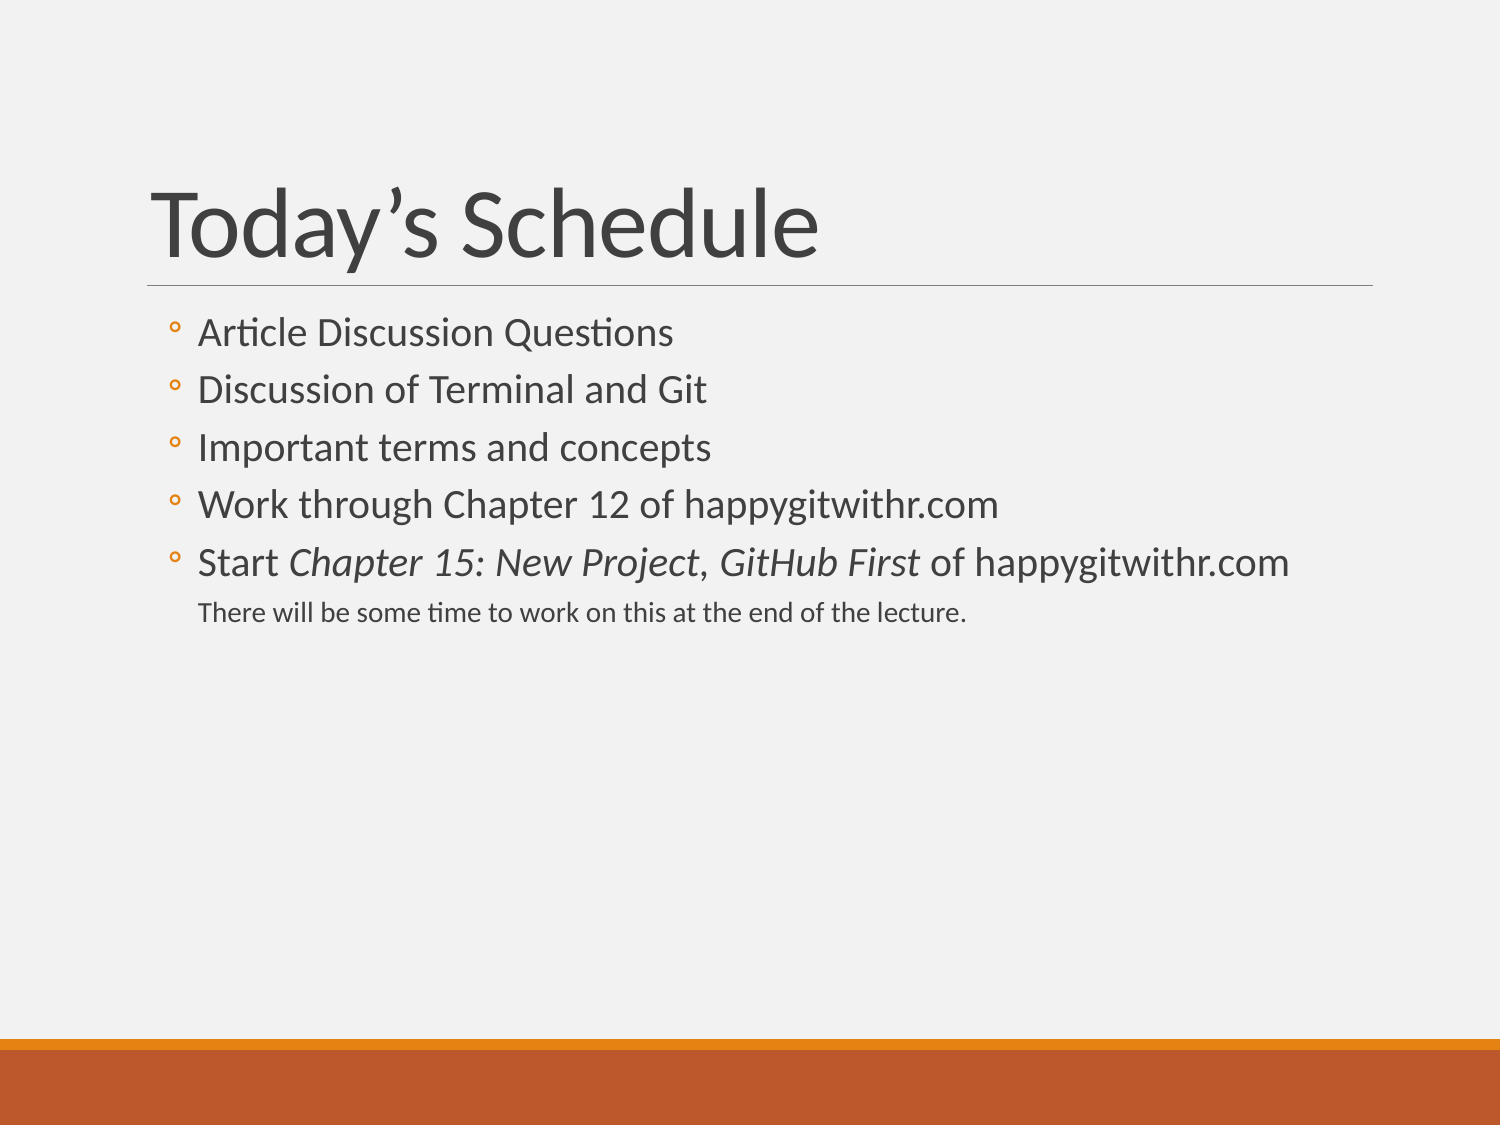

# Today’s Schedule
Article Discussion Questions
Discussion of Terminal and Git
Important terms and concepts
Work through Chapter 12 of happygitwithr.com
Start Chapter 15: New Project, GitHub First of happygitwithr.com
There will be some time to work on this at the end of the lecture.